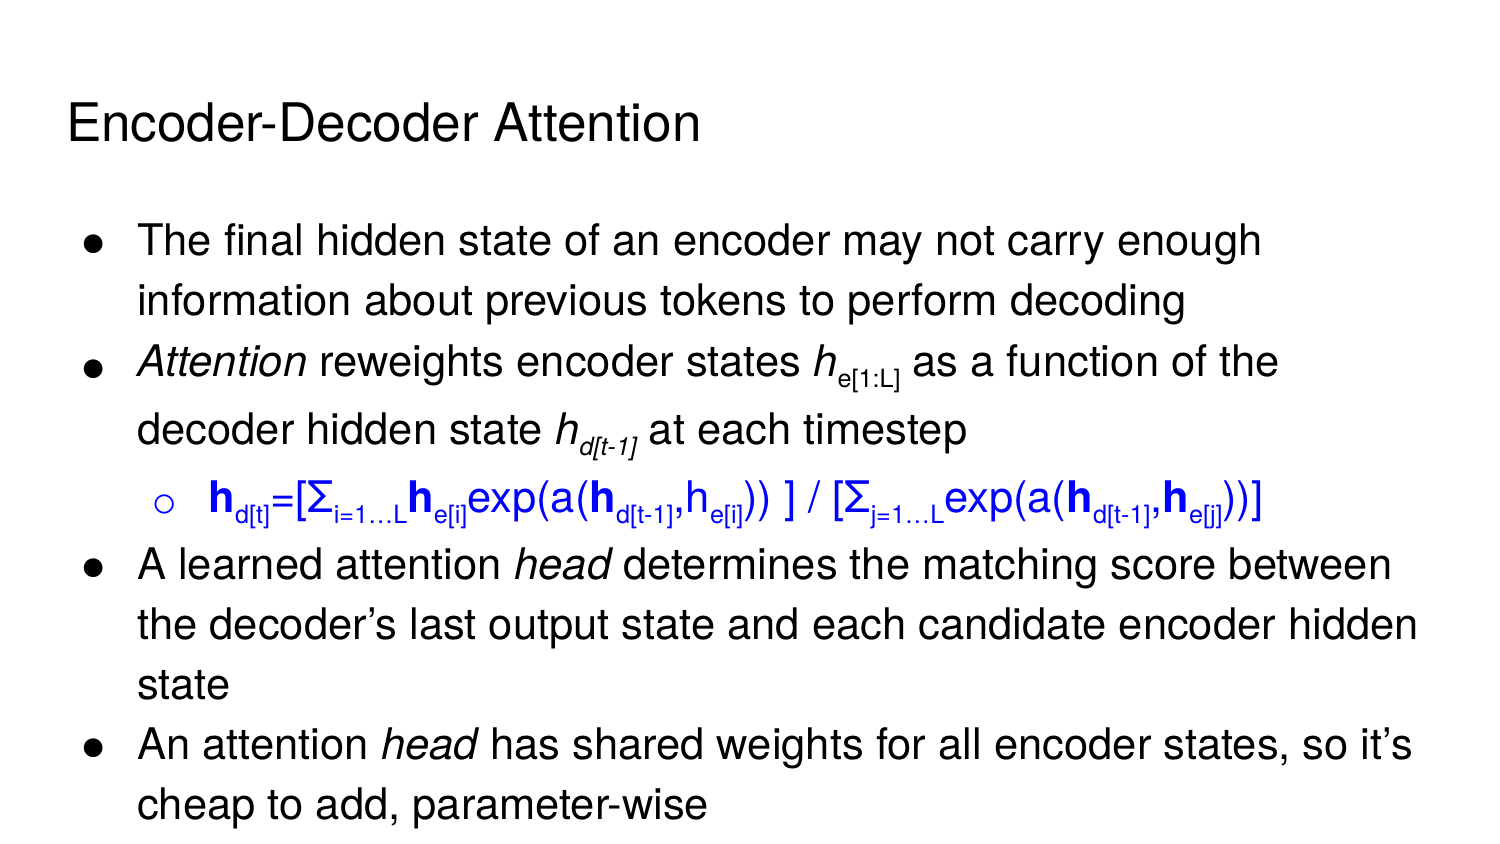

# Encoder-Decoder Attention
The final hidden state of an encoder may not carry enough information about previous tokens to perform decoding
Attention reweights encoder states he[1:L] as a function of the decoder hidden state hd[t-1] at each timestep
hd[t]=[Σi=1…Lhe[i]exp(a(hd[t-1],he[i])) ] / [Σj=1…Lexp(a(hd[t-1],he[j]))]
A learned attention head determines the matching score between the decoder’s last output state and each candidate encoder hidden state
An attention head has shared weights for all encoder states, so it’s cheap to add, parameter-wise